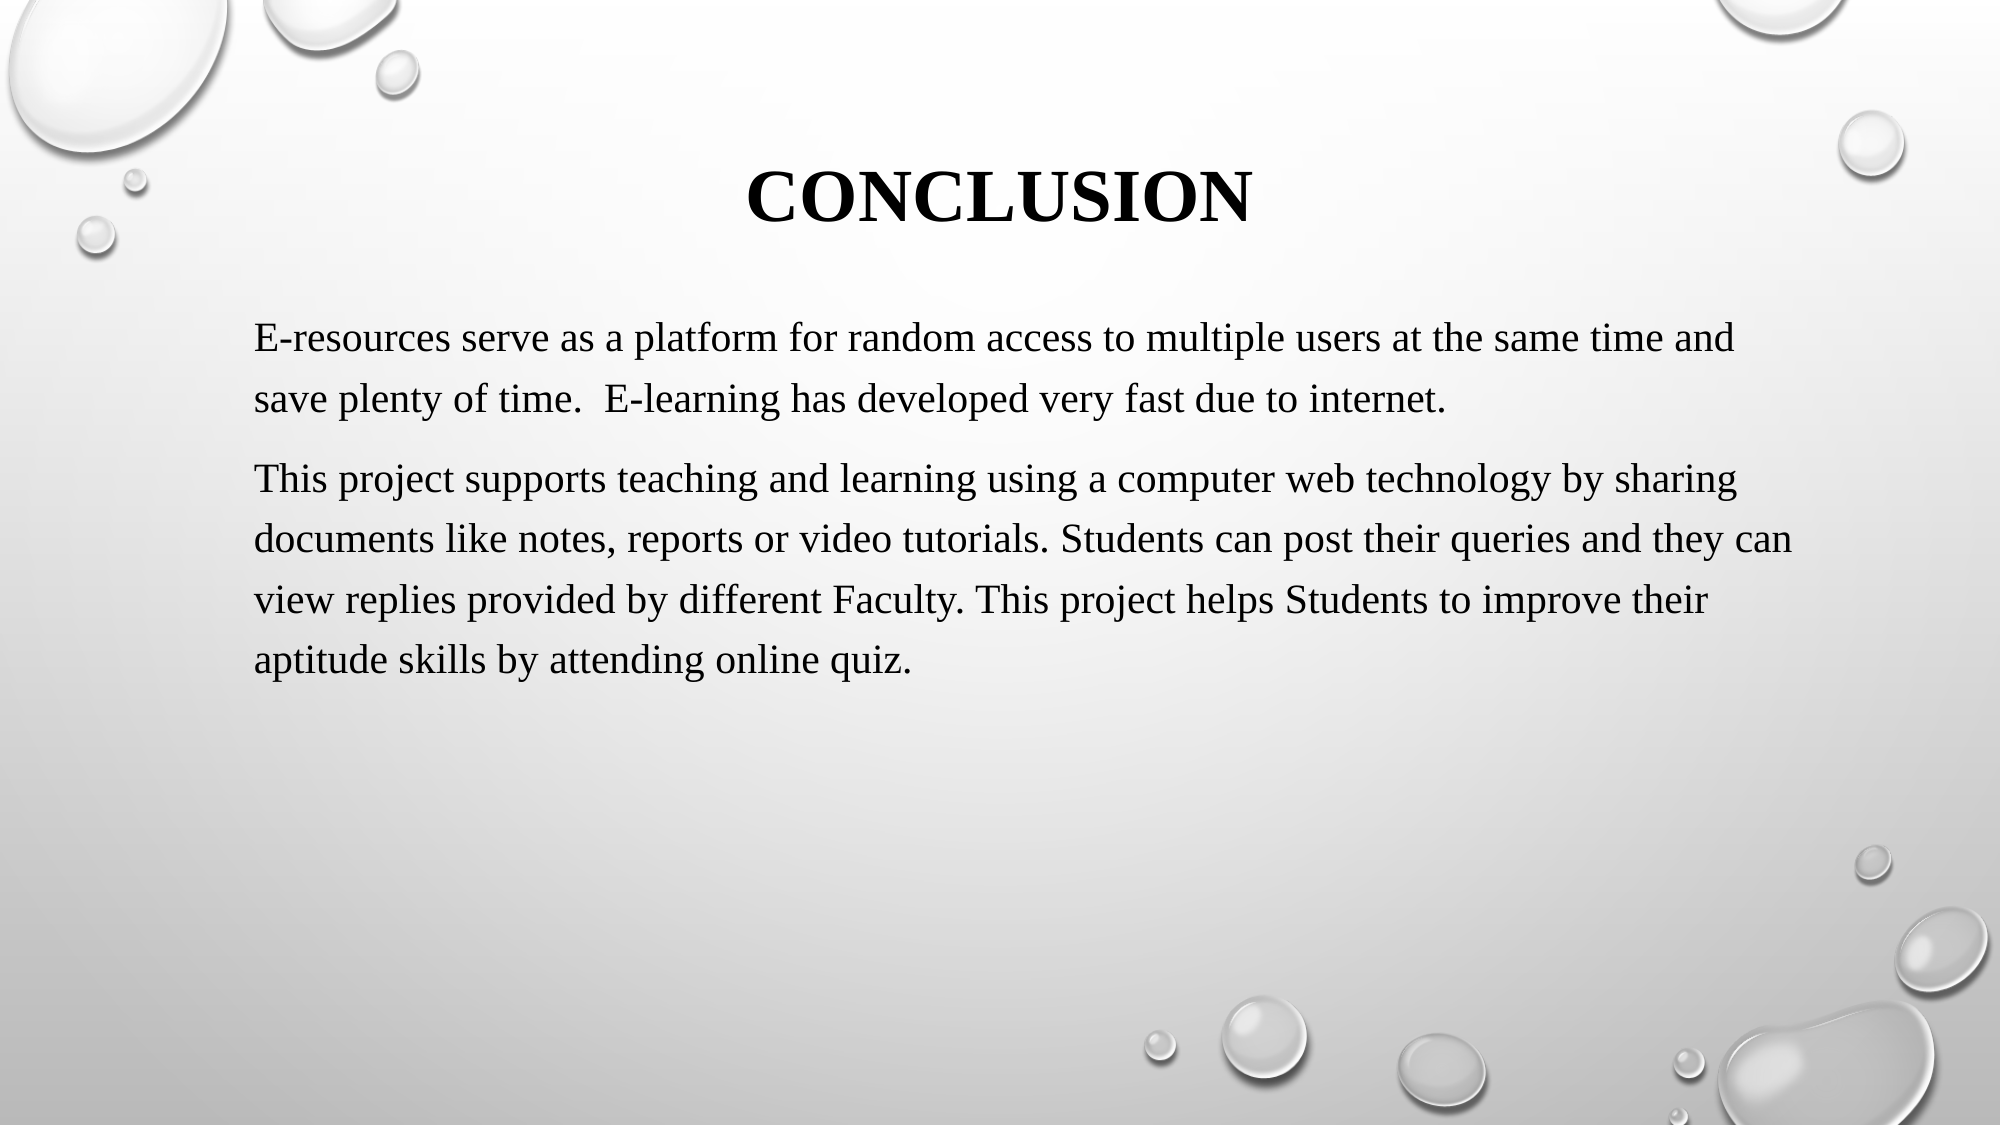

# conclusion
E-resources serve as a platform for random access to multiple users at the same time and save plenty of time.  E-learning has developed very fast due to internet.
This project supports teaching and learning using a computer web technology by sharing documents like notes, reports or video tutorials. Students can post their queries and they can view replies provided by different Faculty. This project helps Students to improve their aptitude skills by attending online quiz.